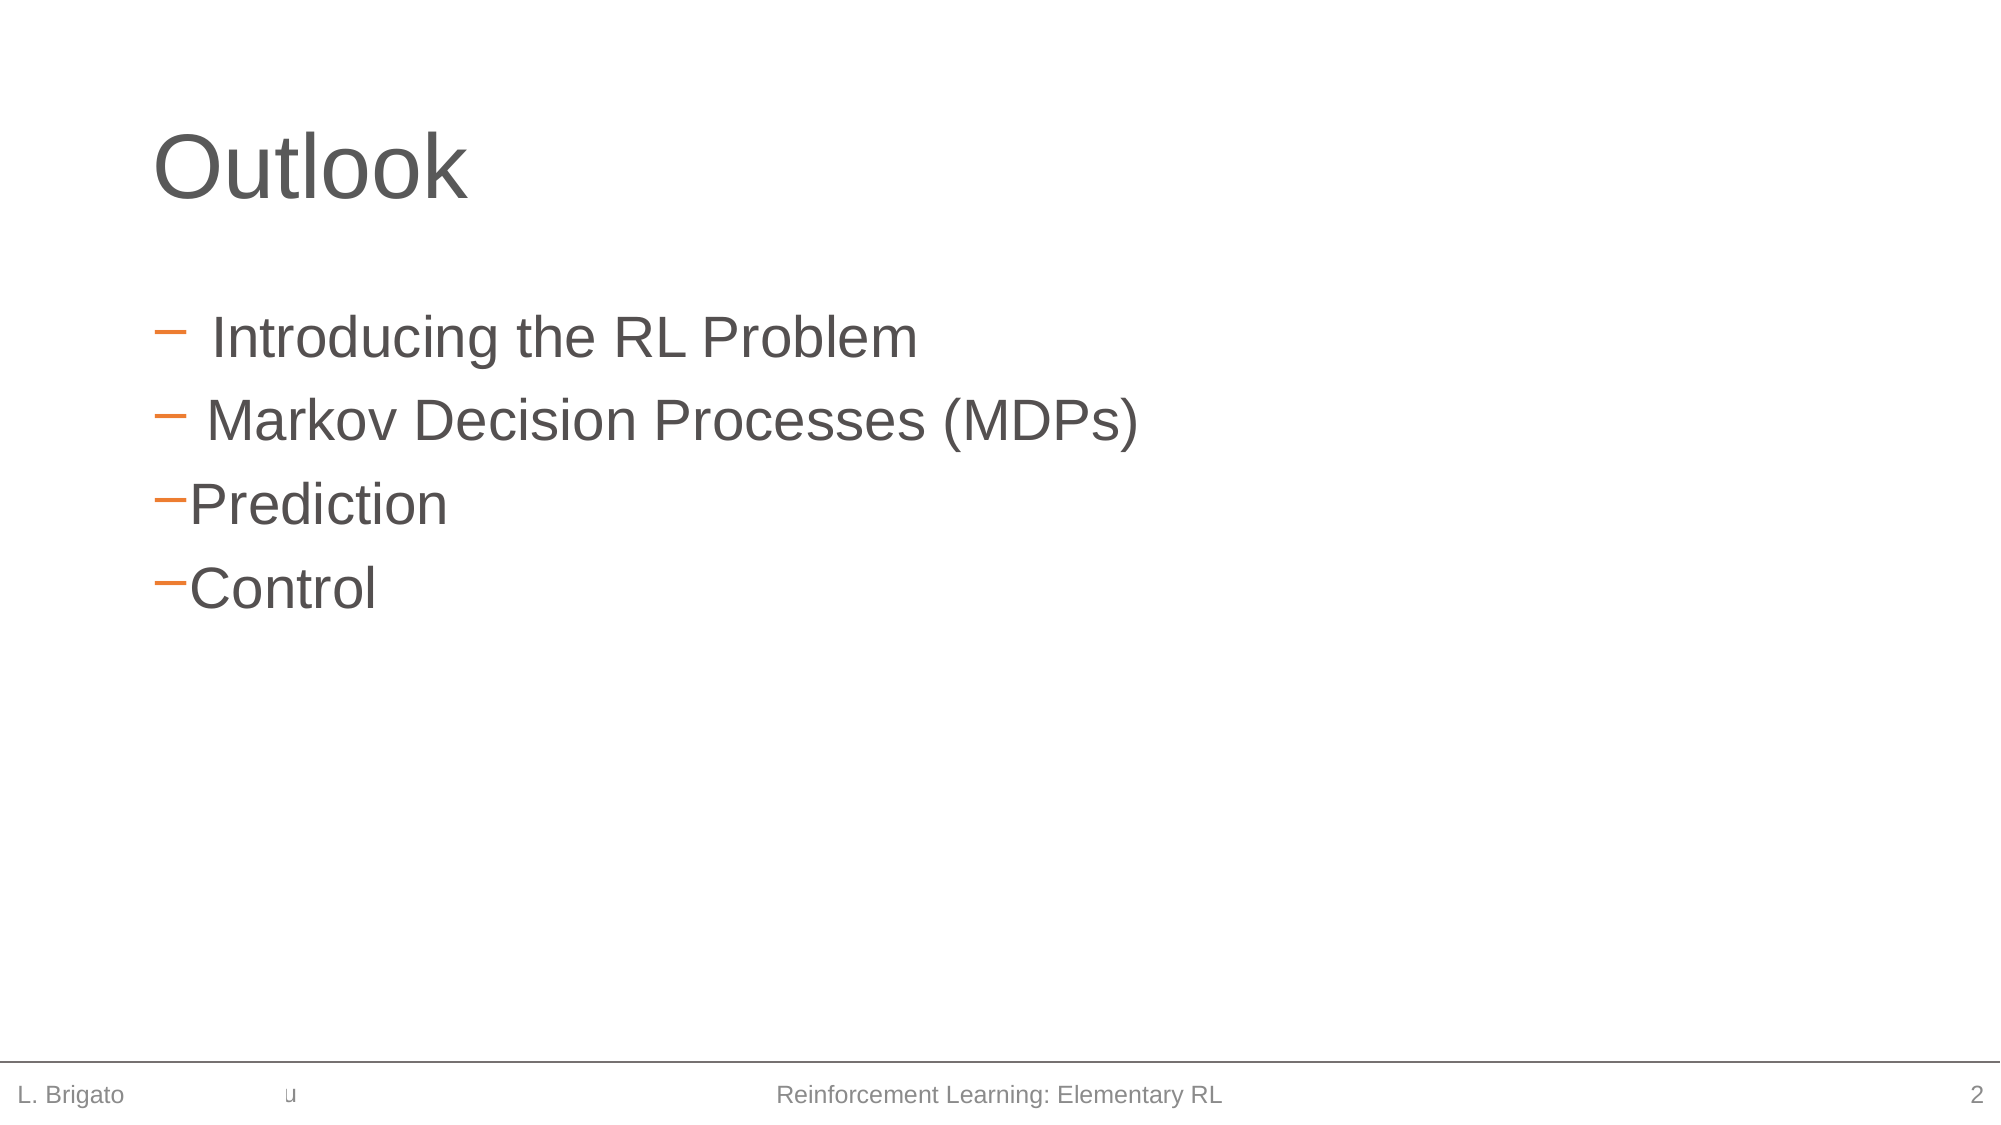

# Outlook
Introducing the RL Problem
 Markov Decision Processes (MDPs)
Prediction
Control

L. Brigato
Reinforcement Learning: Elementary RL
2